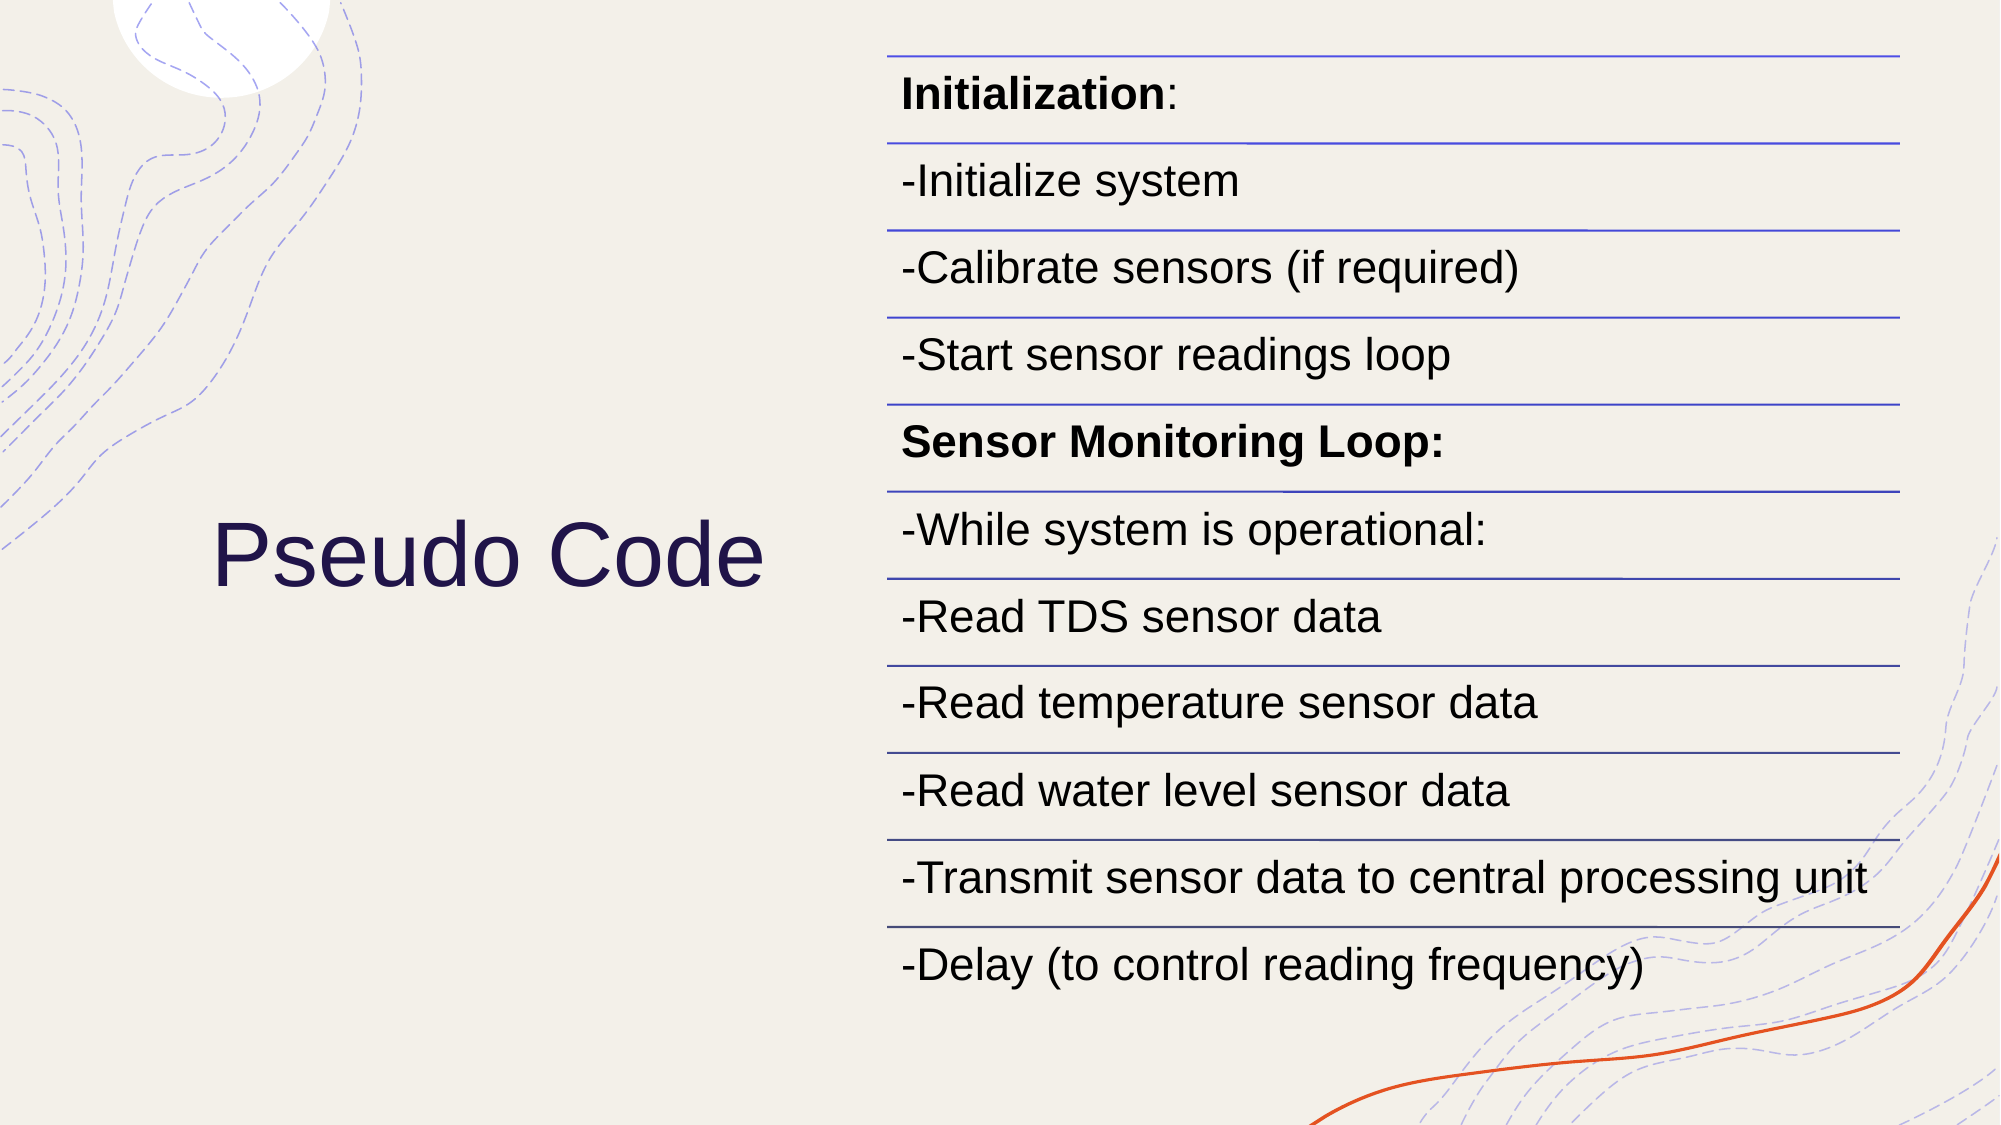

Initialization:
-Initialize system
-Calibrate sensors (if required)
-Start sensor readings loop
Sensor Monitoring Loop:
-While system is operational:
-Read TDS sensor data
-Read temperature sensor data
-Read water level sensor data
-Transmit sensor data to central processing unit
-Delay (to control reading frequency)
# Pseudo Code